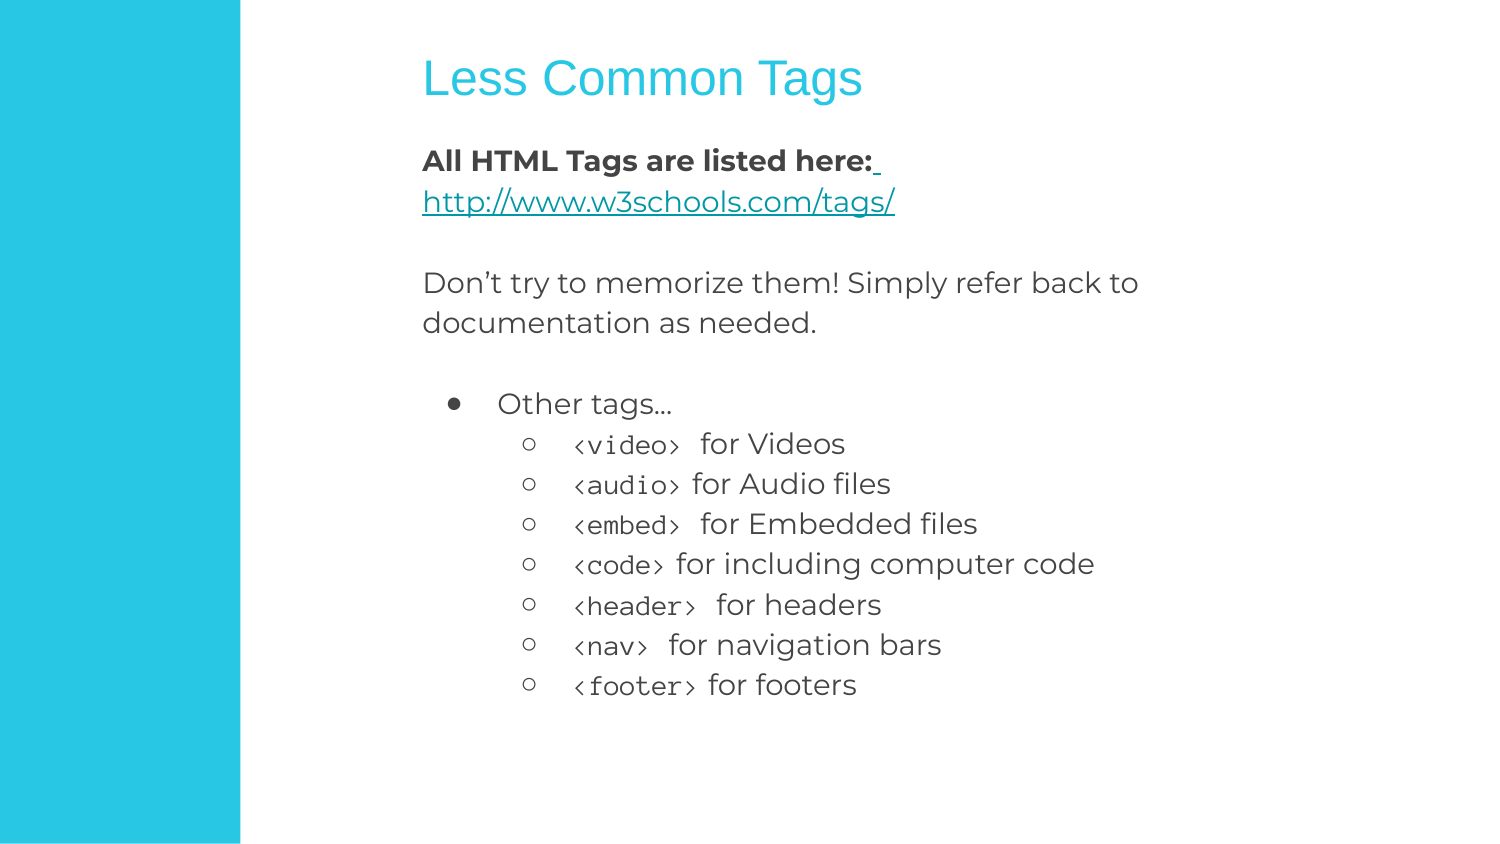

Less Common Tags

All HTML Tags are listed here: http://www.w3schools.com/tags/

Don’t try to memorize them! Simply refer back to documentation as needed.

Other tags...
<video> for Videos
<audio> for Audio files
<embed> for Embedded files
<code> for including computer code
<header> for headers
<nav> for navigation bars
<footer> for footers